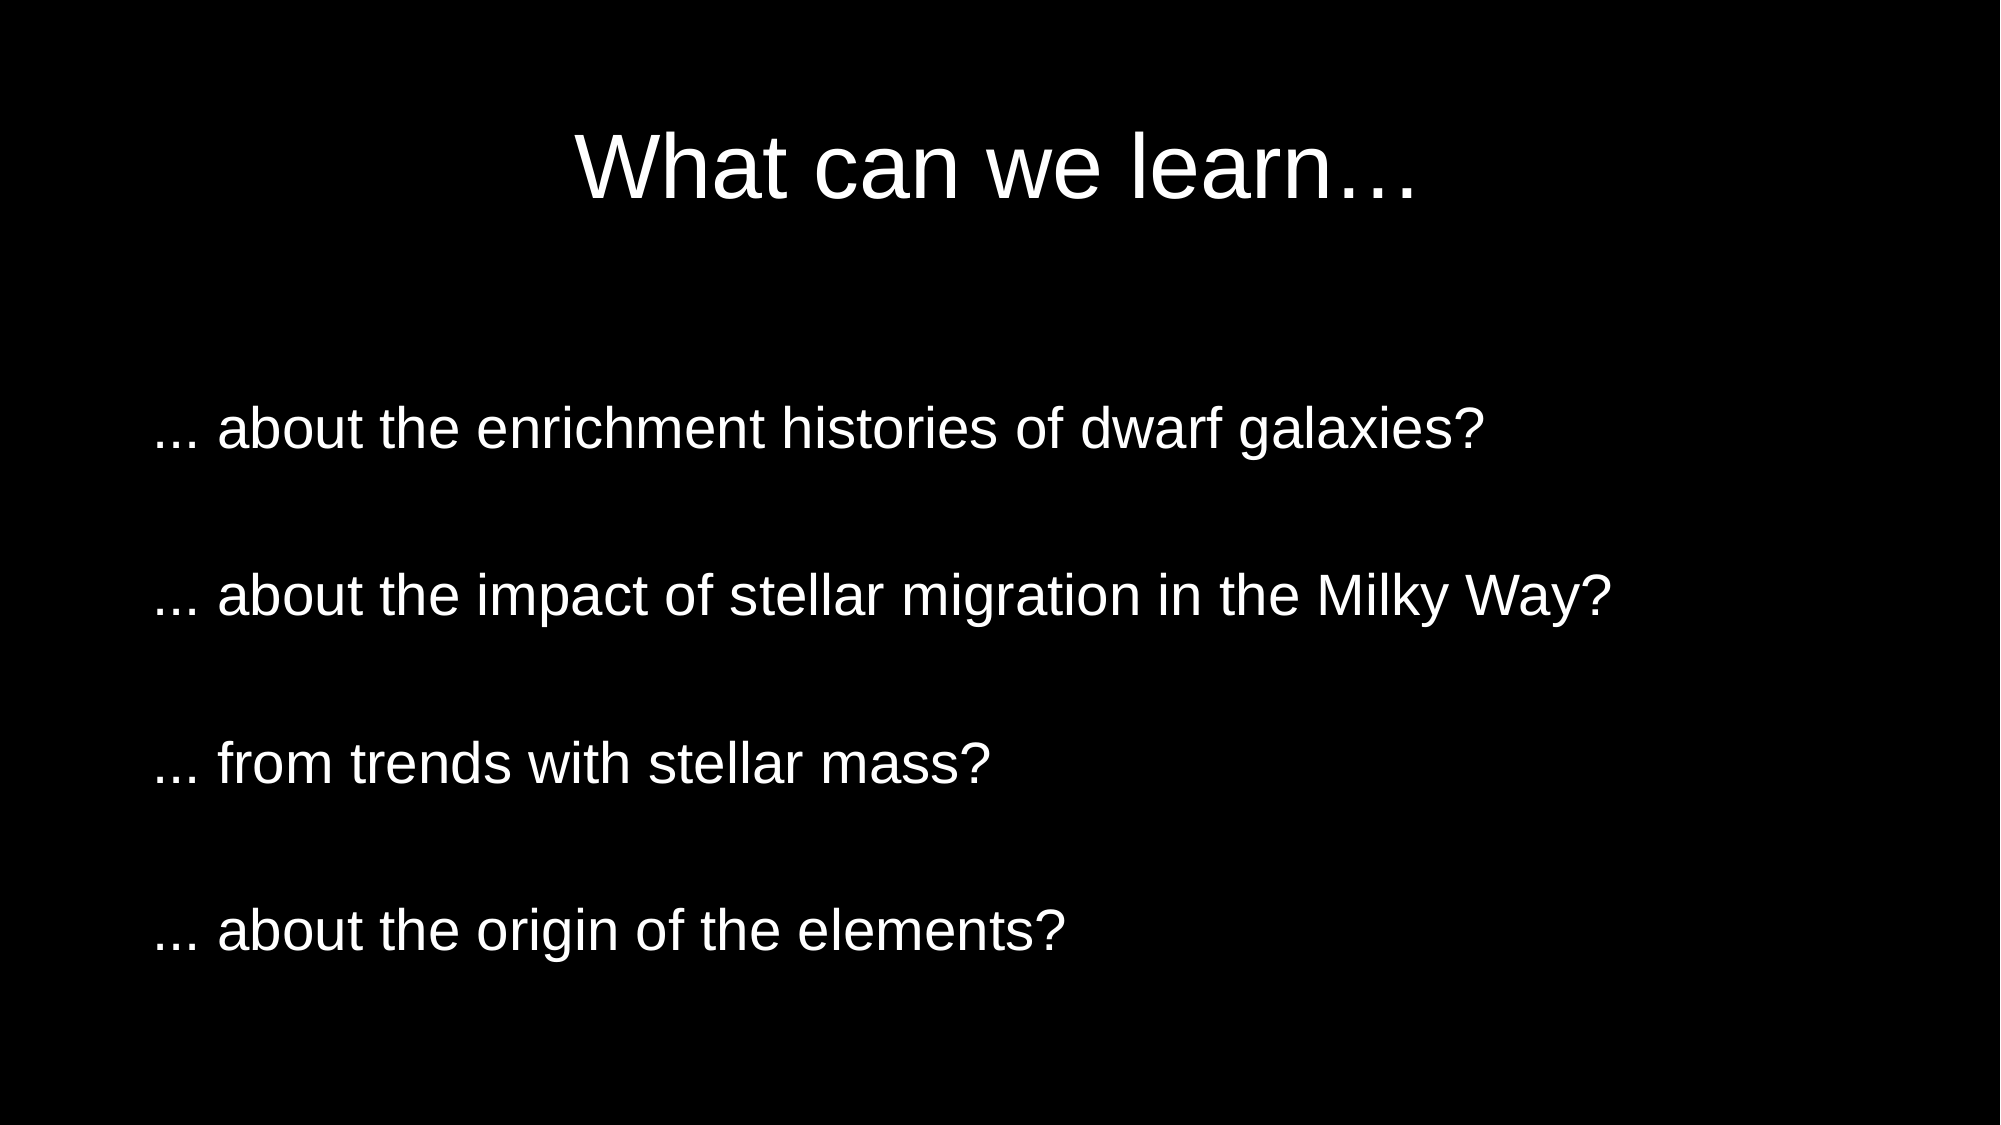

# What can we learn…

... about the enrichment histories of dwarf galaxies?

... about the impact of stellar migration in the Milky Way?

... from trends with stellar mass?

... about the origin of the elements?